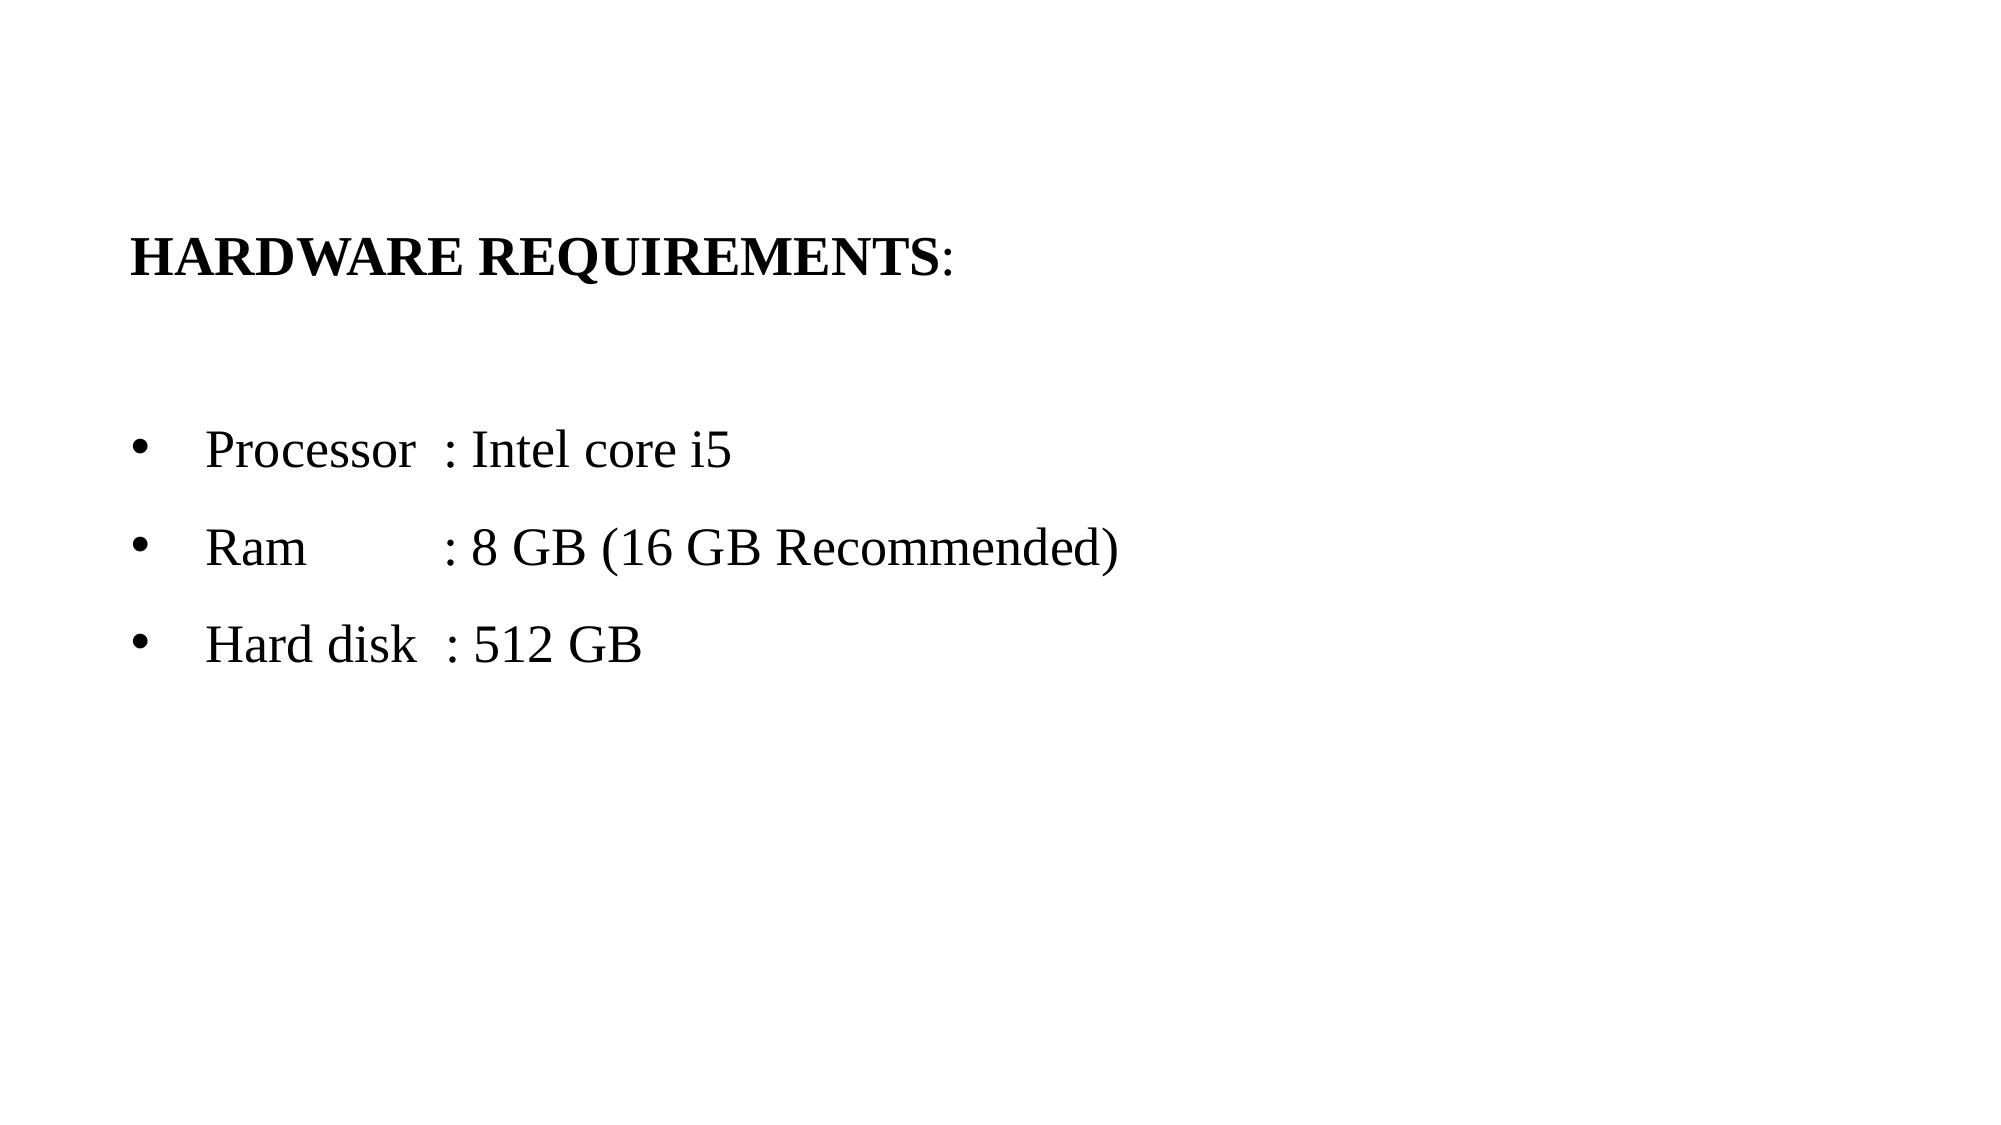

HARDWARE REQUIREMENTS:
Processor  : Intel core i5
Ram          : 8 GB (16 GB Recommended)
Hard disk  : 512 GB